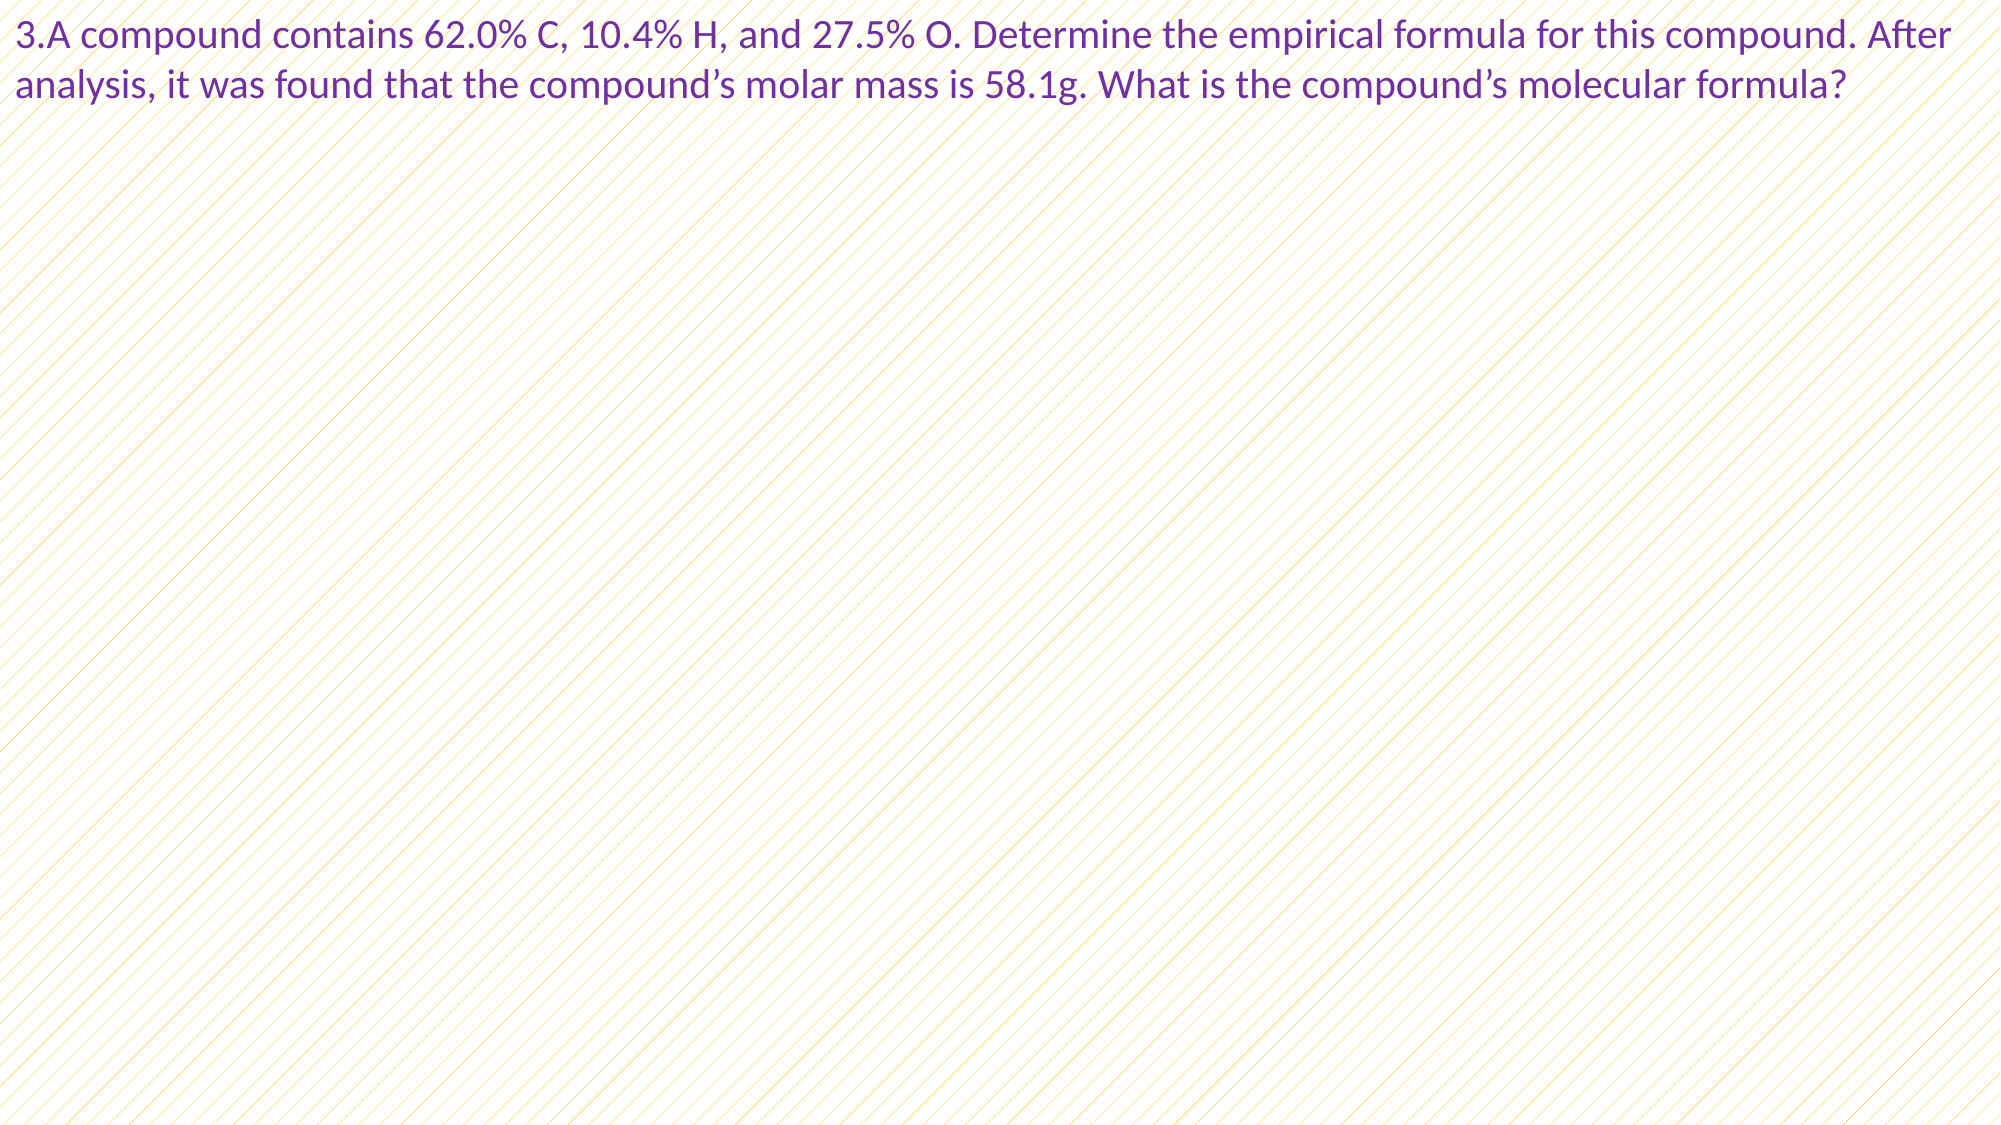

3.A compound contains 62.0% C, 10.4% H, and 27.5% O. Determine the empirical formula for this compound. After analysis, it was found that the compound’s molar mass is 58.1g. What is the compound’s molecular formula?